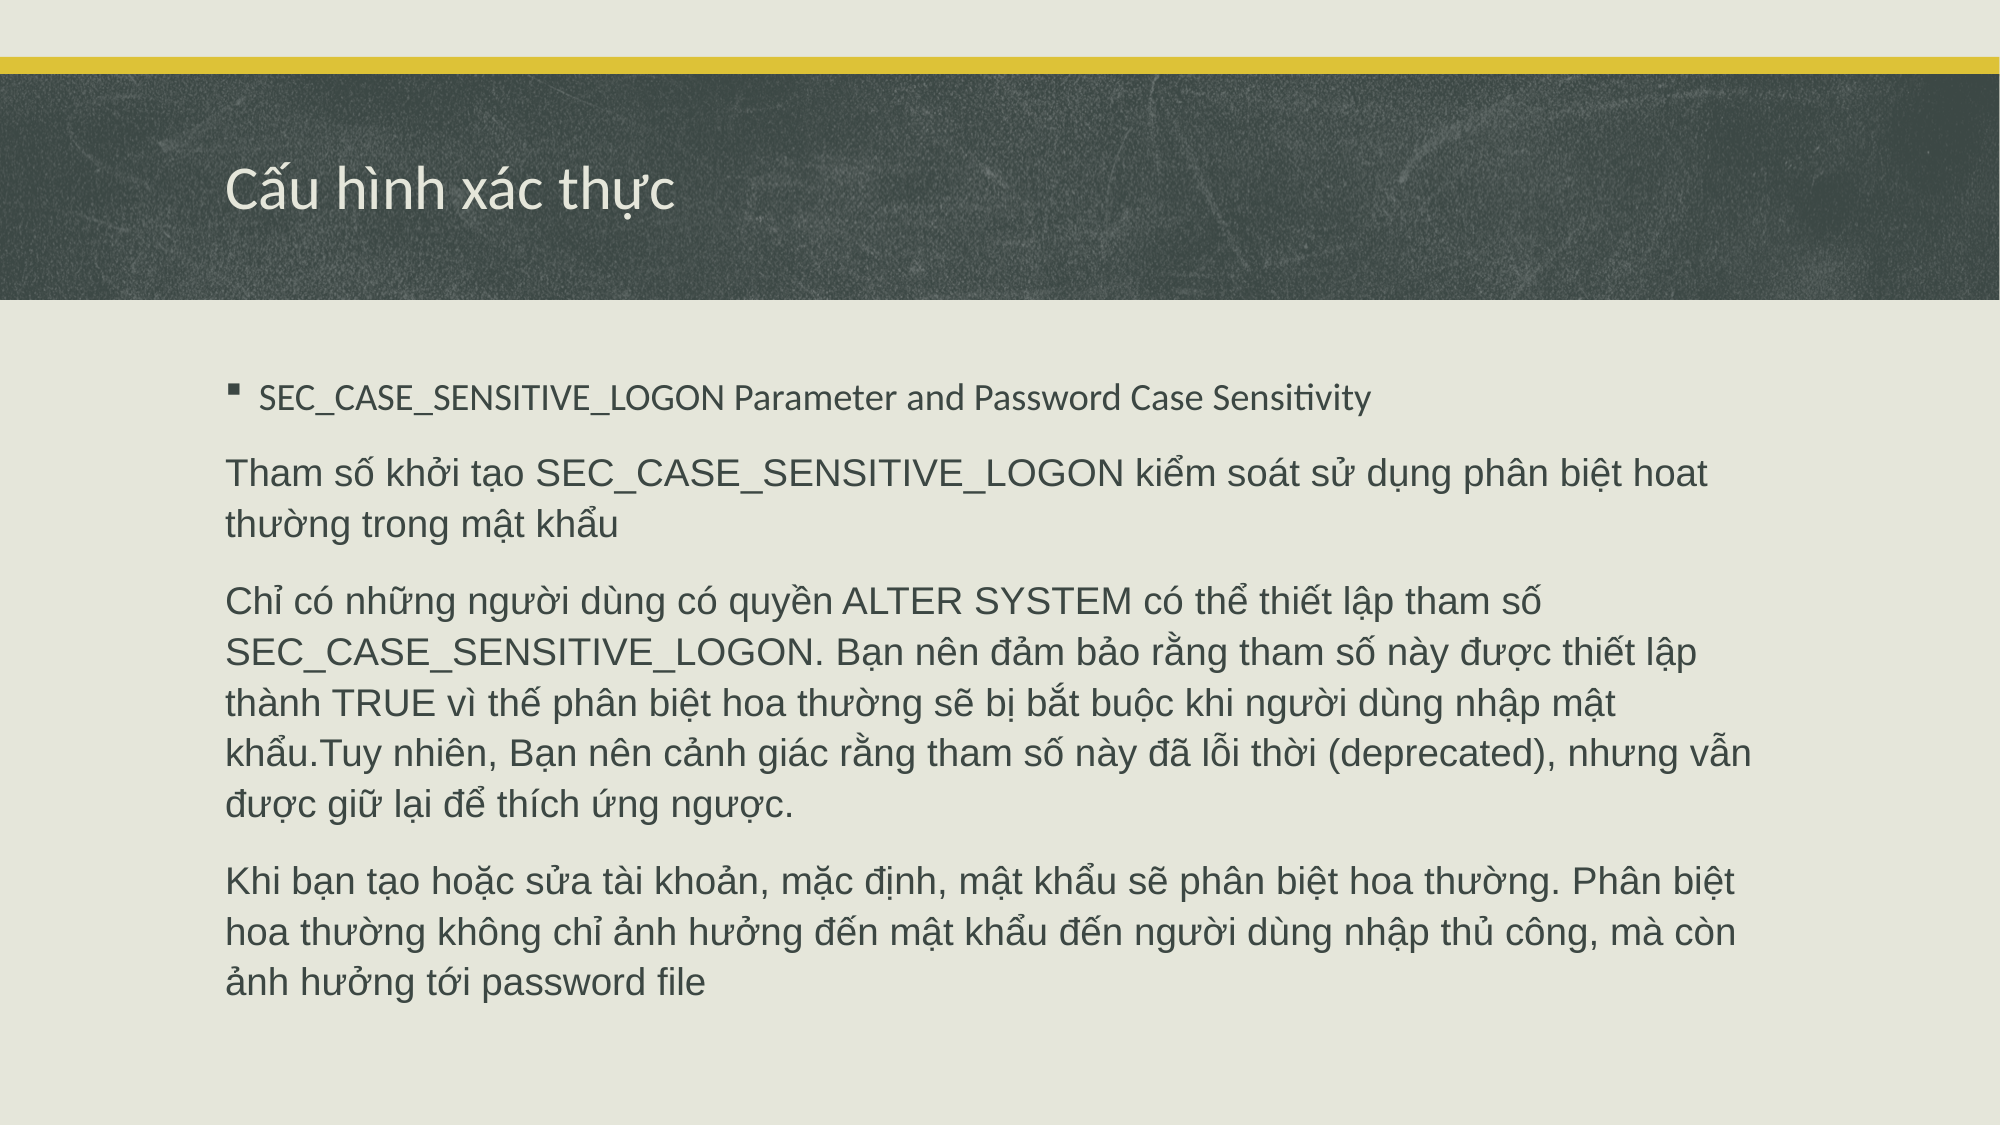

# Cấu hình xác thực
SEC_CASE_SENSITIVE_LOGON Parameter and Password Case Sensitivity
Tham số khởi tạo SEC_CASE_SENSITIVE_LOGON kiểm soát sử dụng phân biệt hoat thường trong mật khẩu
Chỉ có những người dùng có quyền ALTER SYSTEM có thể thiết lập tham số SEC_CASE_SENSITIVE_LOGON. Bạn nên đảm bảo rằng tham số này được thiết lập thành TRUE vì thế phân biệt hoa thường sẽ bị bắt buộc khi người dùng nhập mật khẩu.Tuy nhiên, Bạn nên cảnh giác rằng tham số này đã lỗi thời (deprecated), nhưng vẫn được giữ lại để thích ứng ngược.
Khi bạn tạo hoặc sửa tài khoản, mặc định, mật khẩu sẽ phân biệt hoa thường. Phân biệt hoa thường không chỉ ảnh hưởng đến mật khẩu đến người dùng nhập thủ công, mà còn ảnh hưởng tới password file